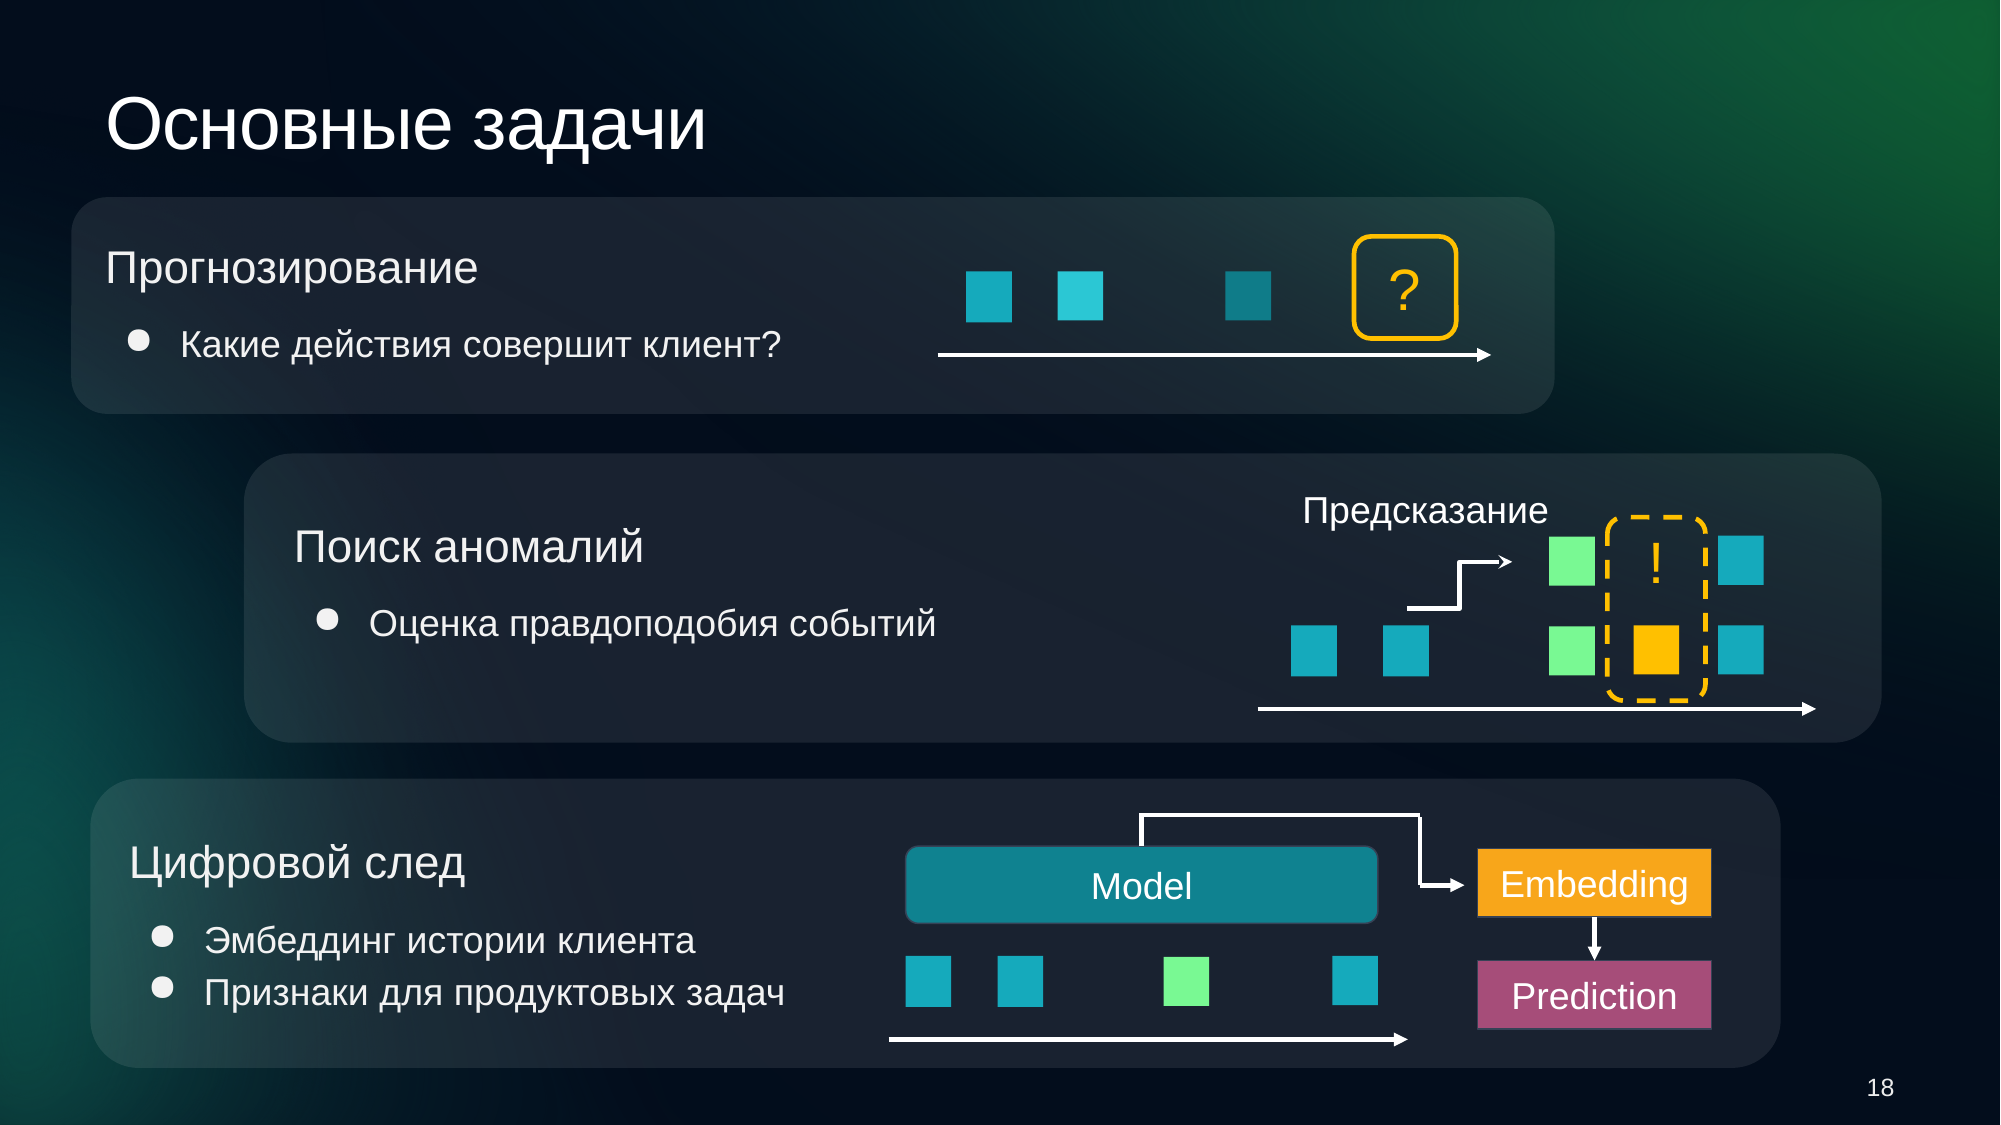

# Основные задачи

Прогнозирование
Какие действия совершит клиент?
?

Предсказание
Поиск аномалий
Оценка правдоподобия событий

!

Цифровой след
Эмбеддинг истории клиента
Признаки для продуктовых задач
Model
Embedding

Prediction
18